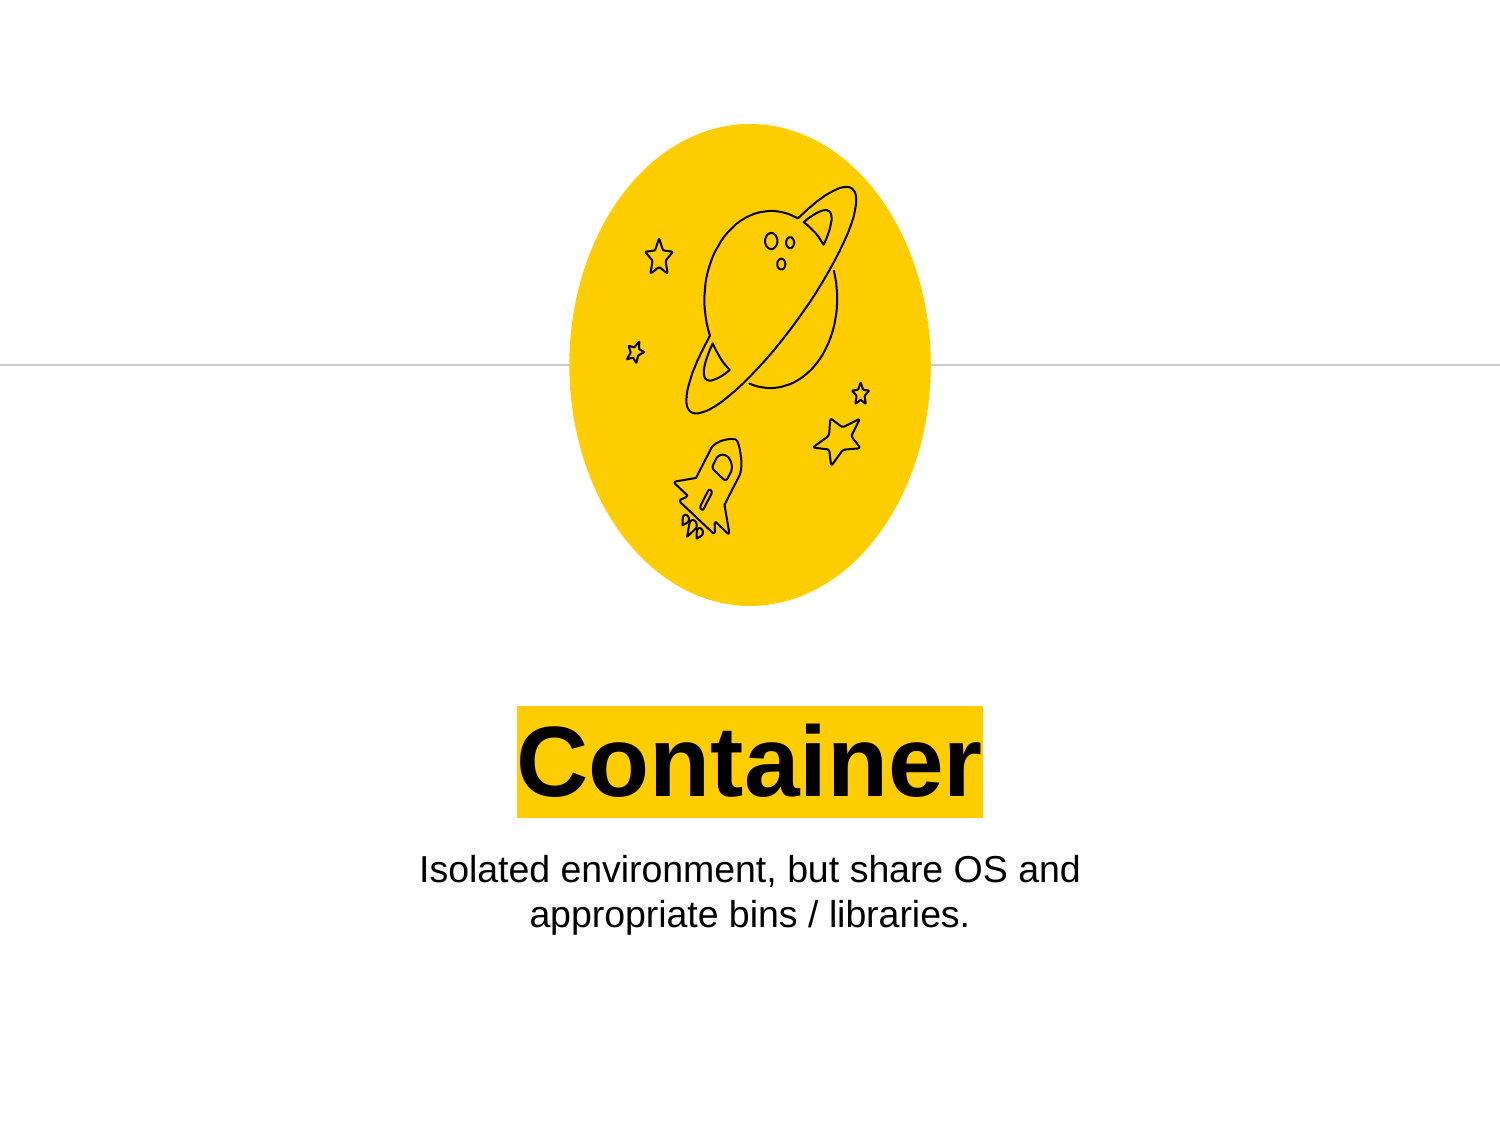

Container
Isolated environment, but share OS and appropriate bins / libraries.